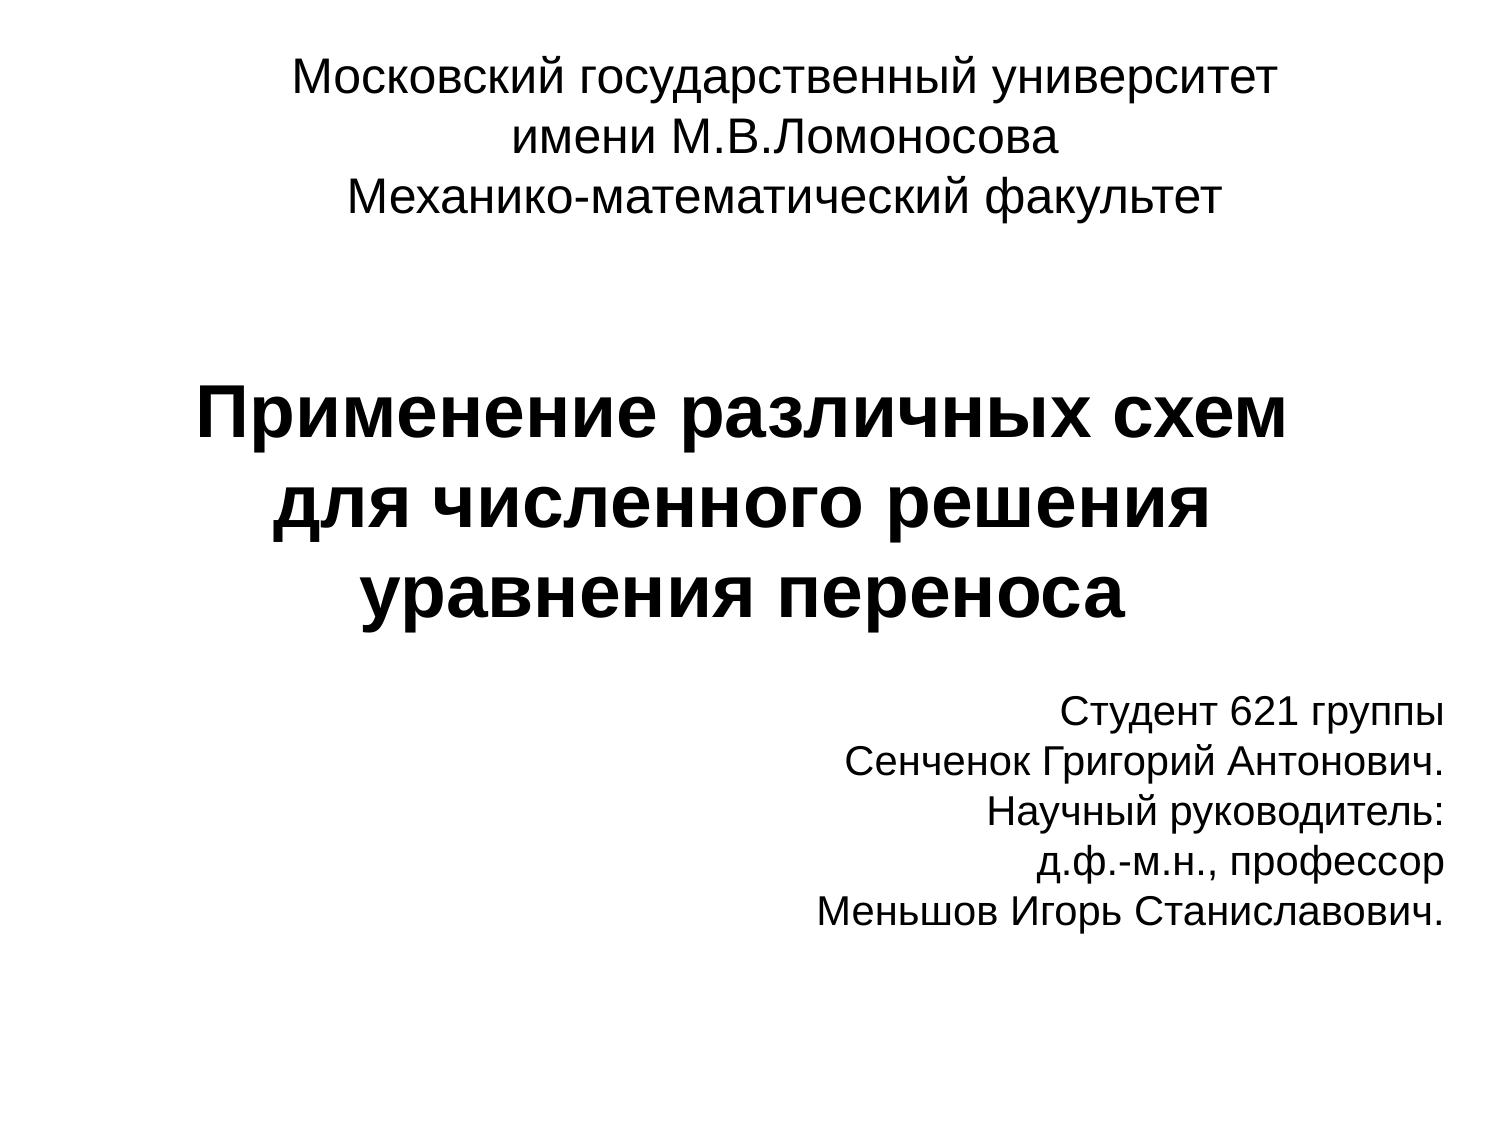

Московский государственный университет имени М.В.Ломоносова
Механико-математический факультет
Применение различных схем для численного решения уравнения переноса
Студент 621 группы
Сенченок Григорий Антонович.
Научный руководитель:
д.ф.-м.н., профессор
Меньшов Игорь Станиславович.